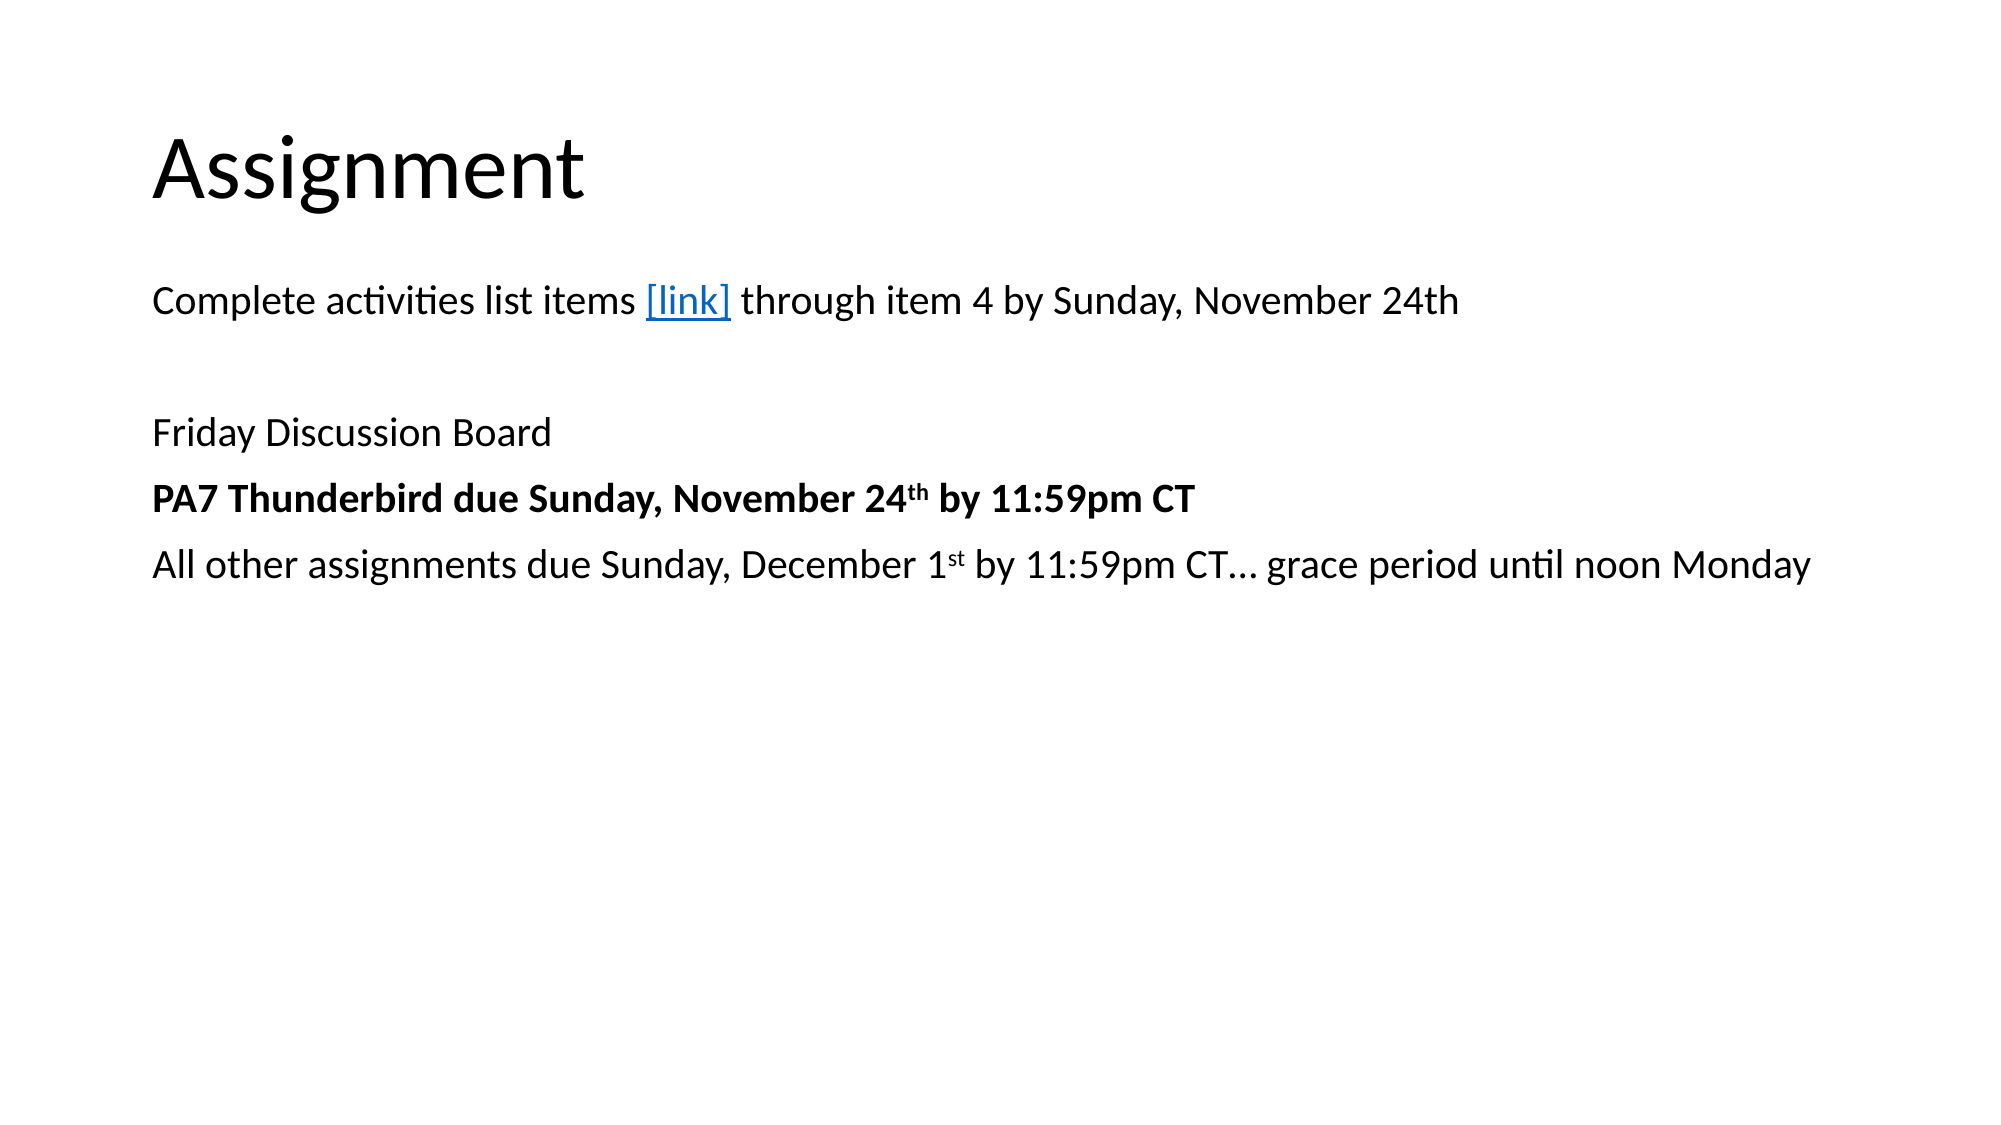

# Assignment
Complete activities list items [link] through item 4 by Sunday, November 24th

Friday Discussion Board
PA7 Thunderbird due Sunday, November 24th by 11:59pm CT
All other assignments due Sunday, December 1st by 11:59pm CT… grace period until noon Monday